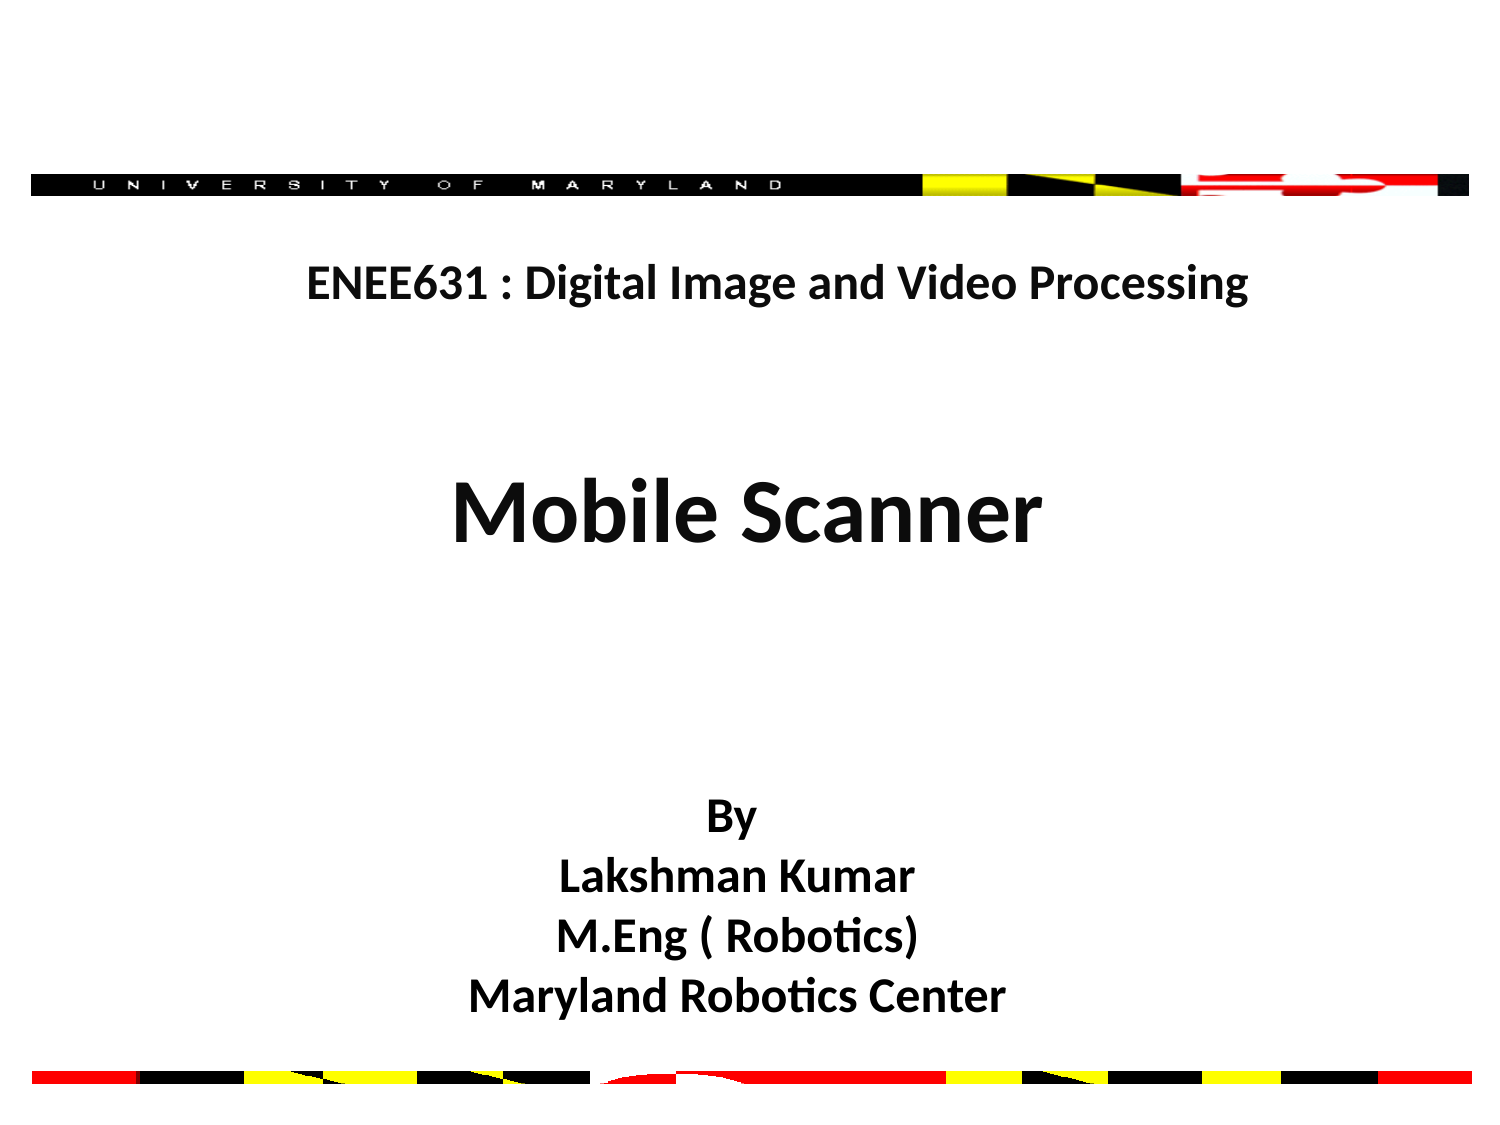

ENEE631 : Digital Image and Video Processing
# Mobile Scanner
By
Lakshman Kumar
M.Eng ( Robotics)
Maryland Robotics Center